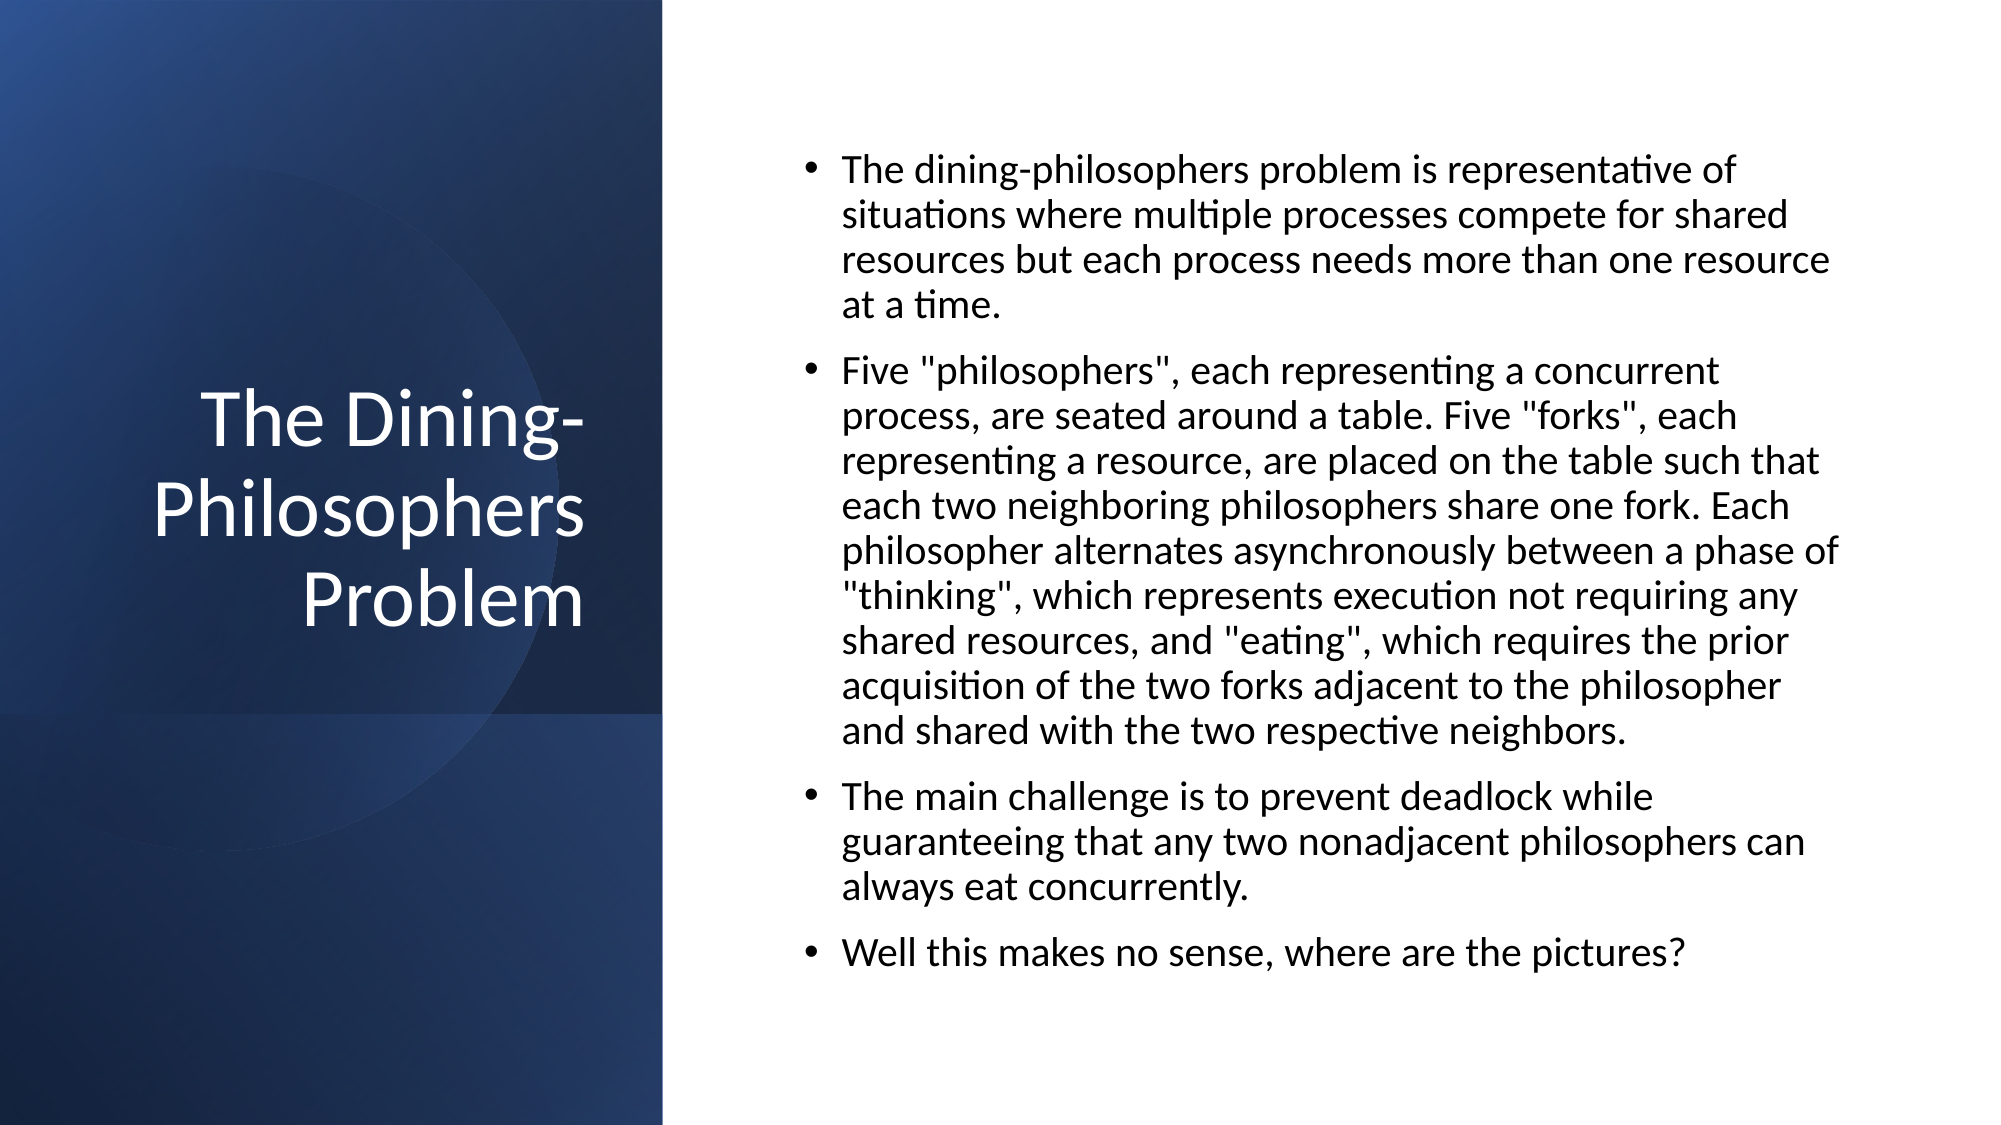

# The Dining-Philosophers Problem
The dining-philosophers problem is representative of situations where multiple processes compete for shared resources but each process needs more than one resource at a time.
Five "philosophers", each representing a concurrent process, are seated around a table. Five "forks", each representing a resource, are placed on the table such that each two neighboring philosophers share one fork. Each philosopher alternates asynchronously between a phase of "thinking", which represents execution not requiring any shared resources, and "eating", which requires the prior acquisition of the two forks adjacent to the philosopher and shared with the two respective neighbors.
The main challenge is to prevent deadlock while guaranteeing that any two nonadjacent philosophers can always eat concurrently.
Well this makes no sense, where are the pictures?